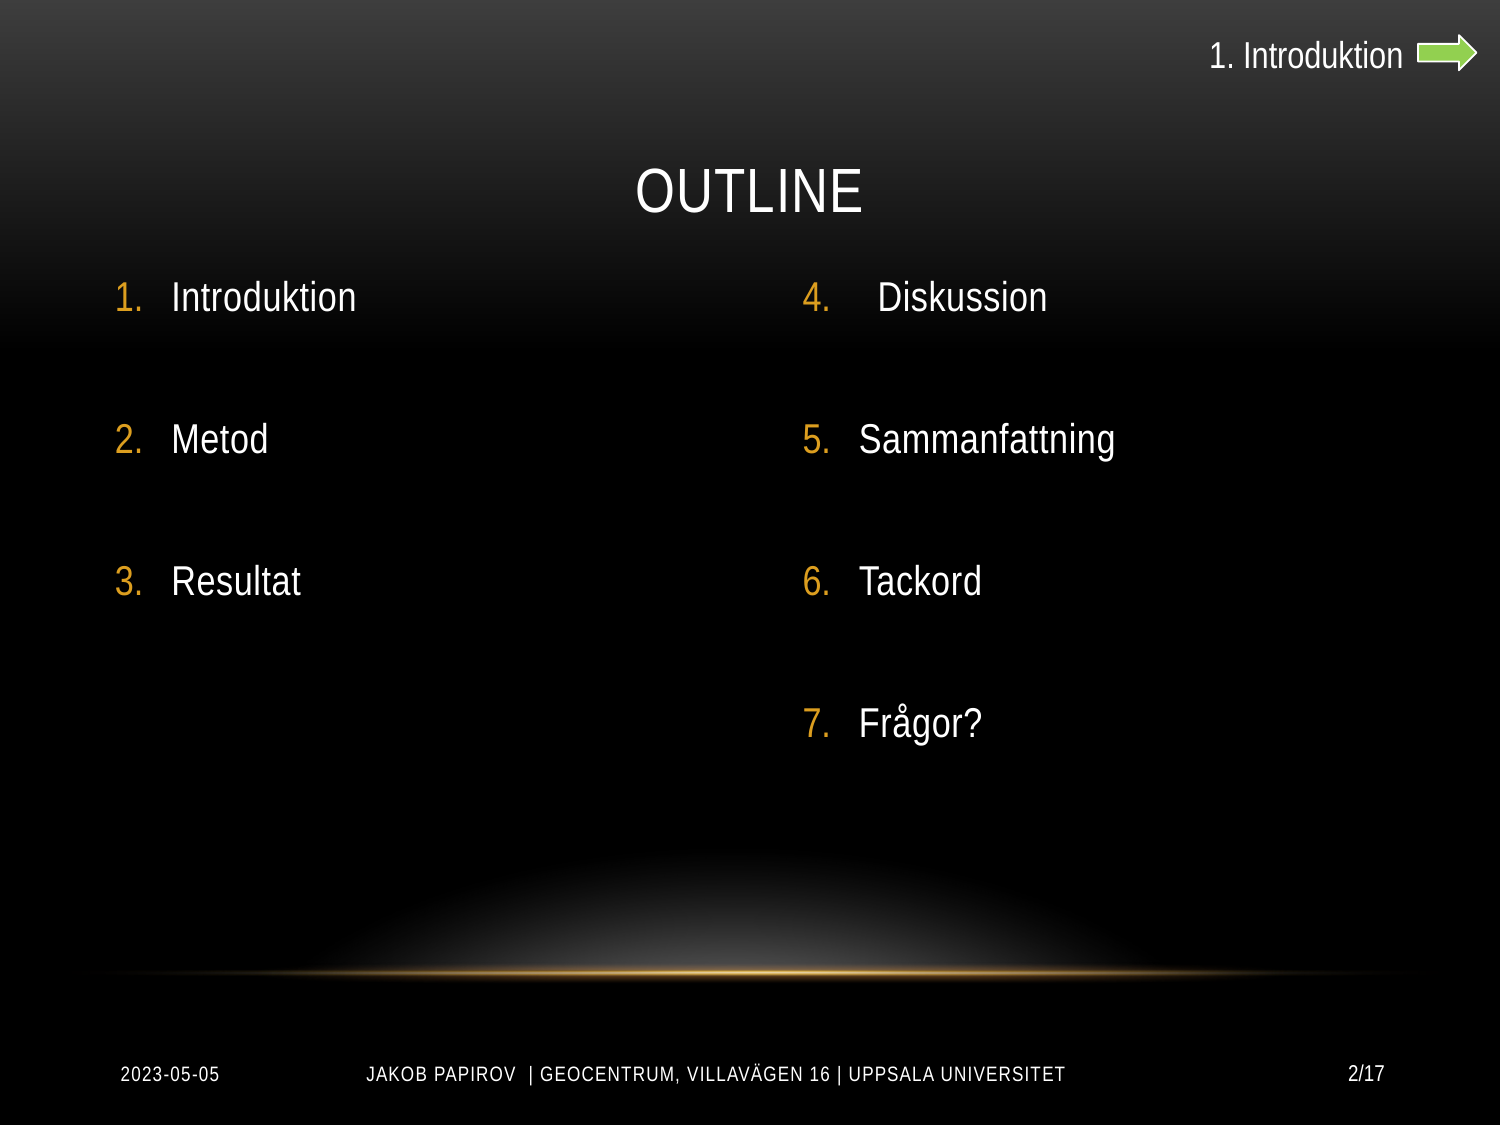

1. Introduktion

# Outline
Introduktion

Metod

Resultat

Diskussion

Sammanfattning

Tackord

Frågor?

2023-05-05
2/17
Jakob Papirov  | Geocentrum, Villavägen 16 | Uppsala Universitet